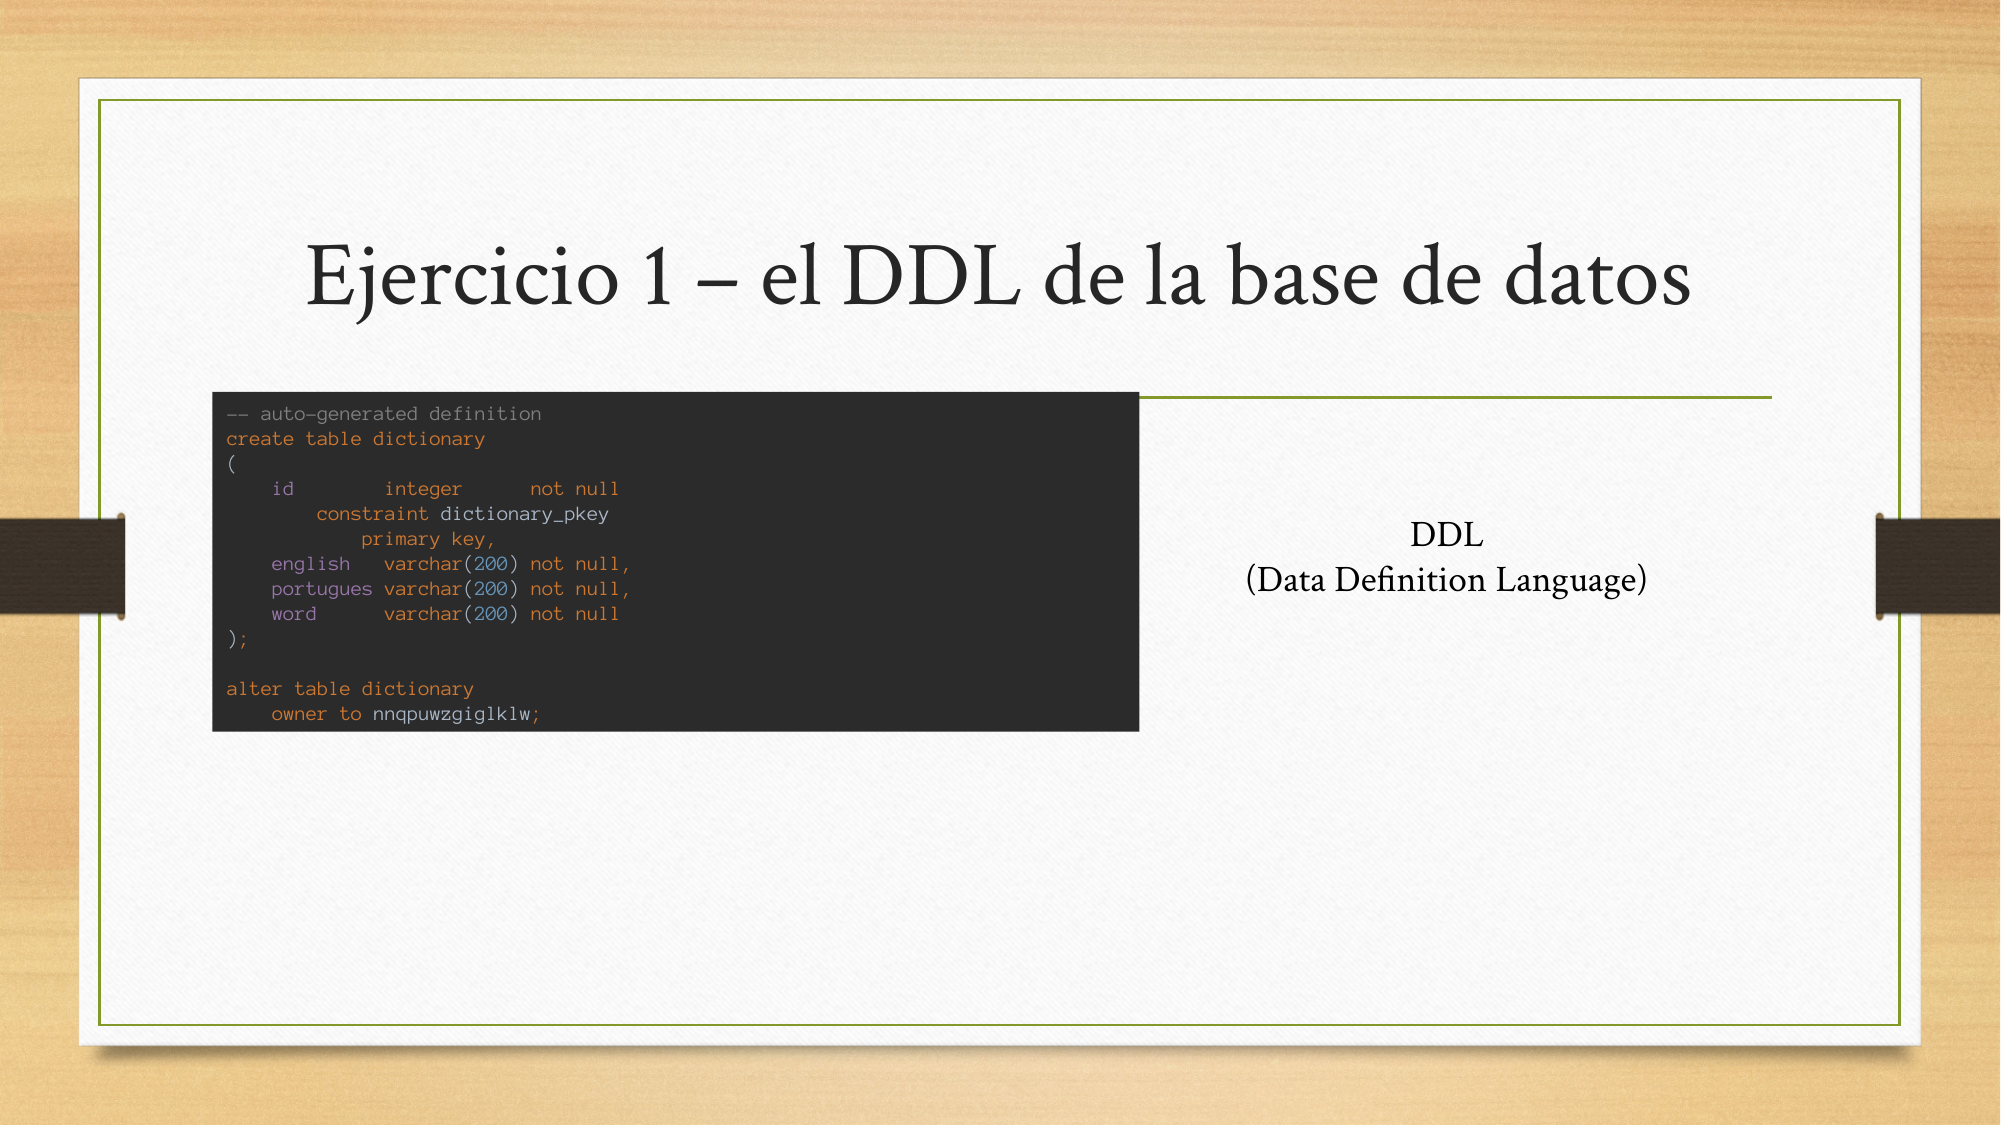

# Ejercicio 1 – el DDL de la base de datos
-- auto-generated definition
create table dictionary
(
    id        integer      not null
        constraint dictionary_pkey
            primary key,
    english   varchar(200) not null,
    portugues varchar(200) not null,
    word      varchar(200) not null
);
alter table dictionary
    owner to nnqpuwzgiglklw;

DDL
(Data Definition Language)